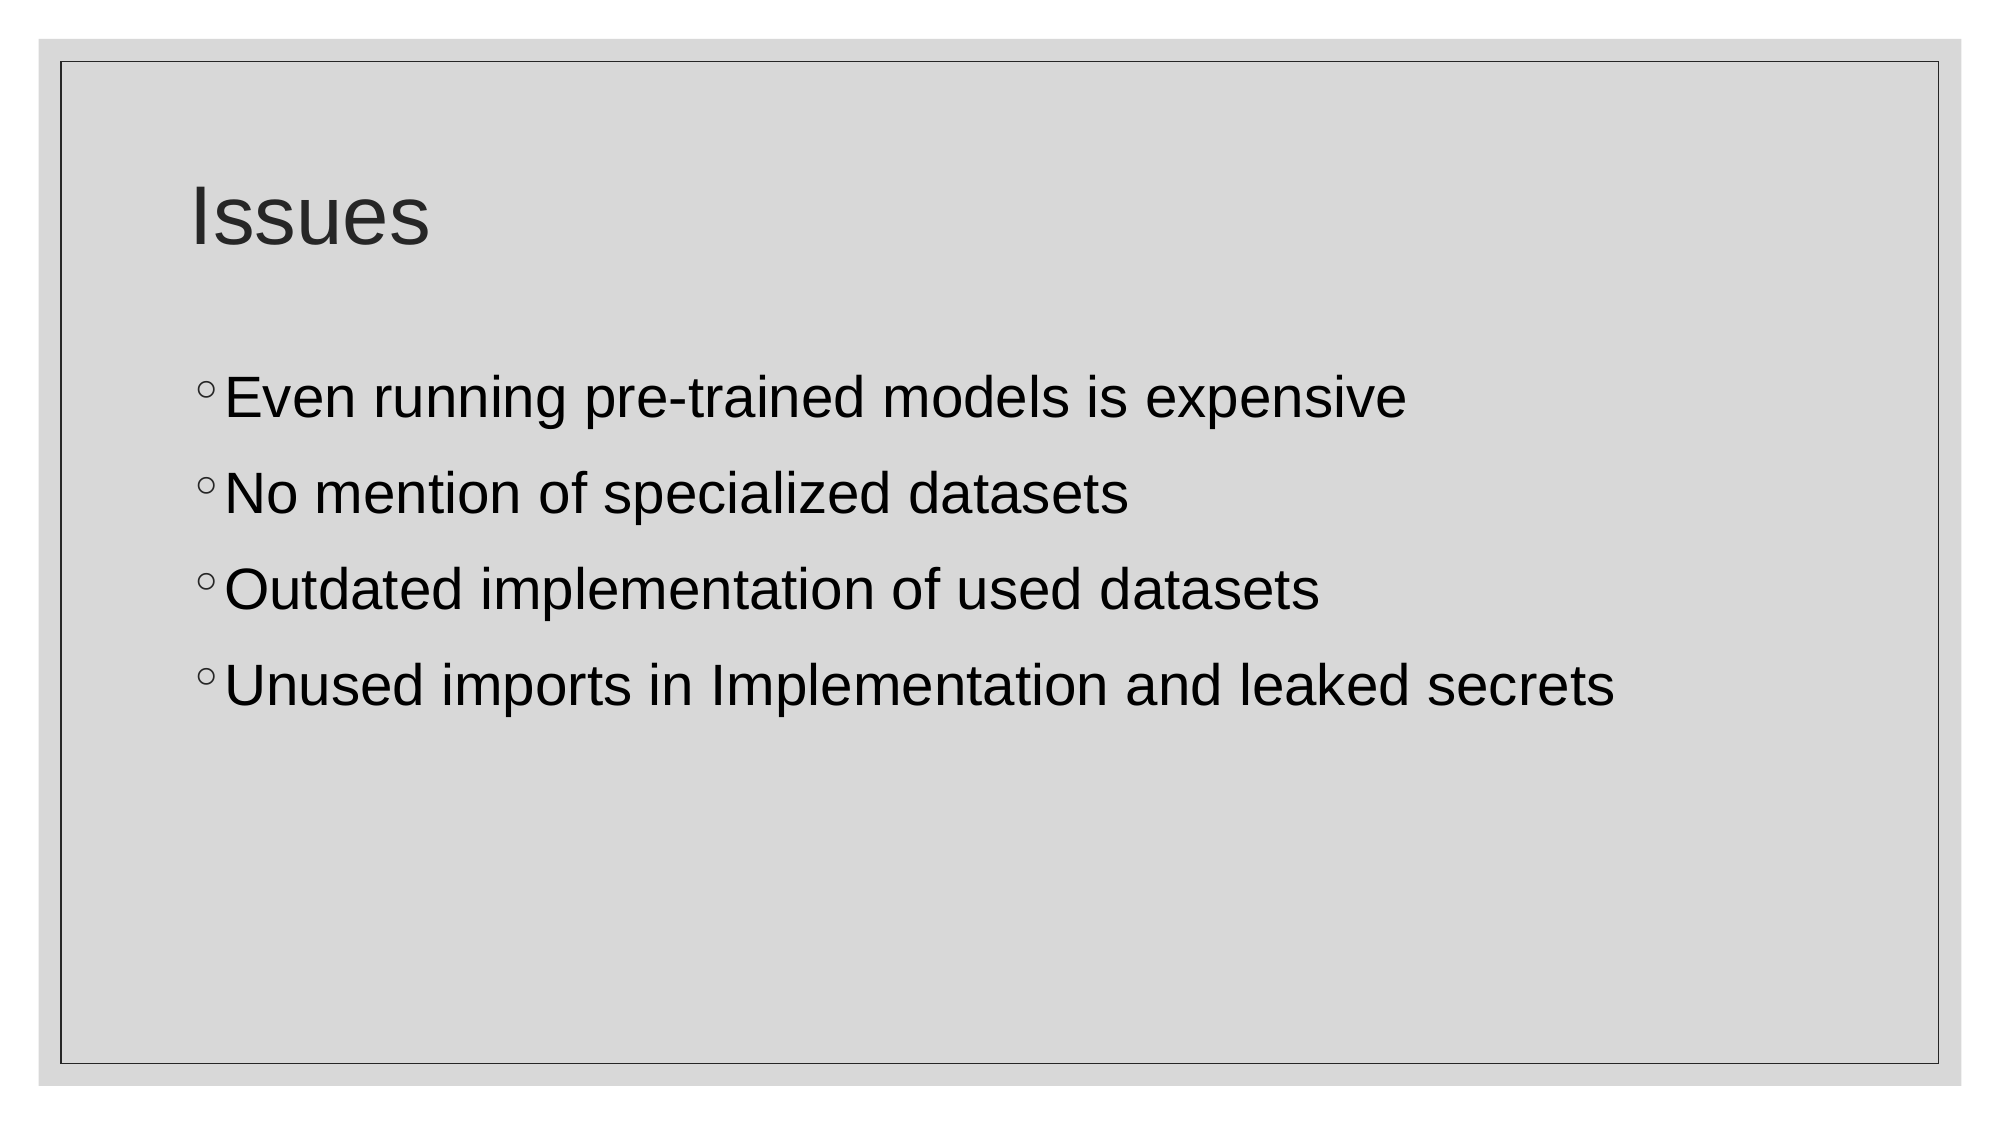

# Issues
Even running pre-trained models is expensive
No mention of specialized datasets
Outdated implementation of used datasets
Unused imports in Implementation and leaked secrets